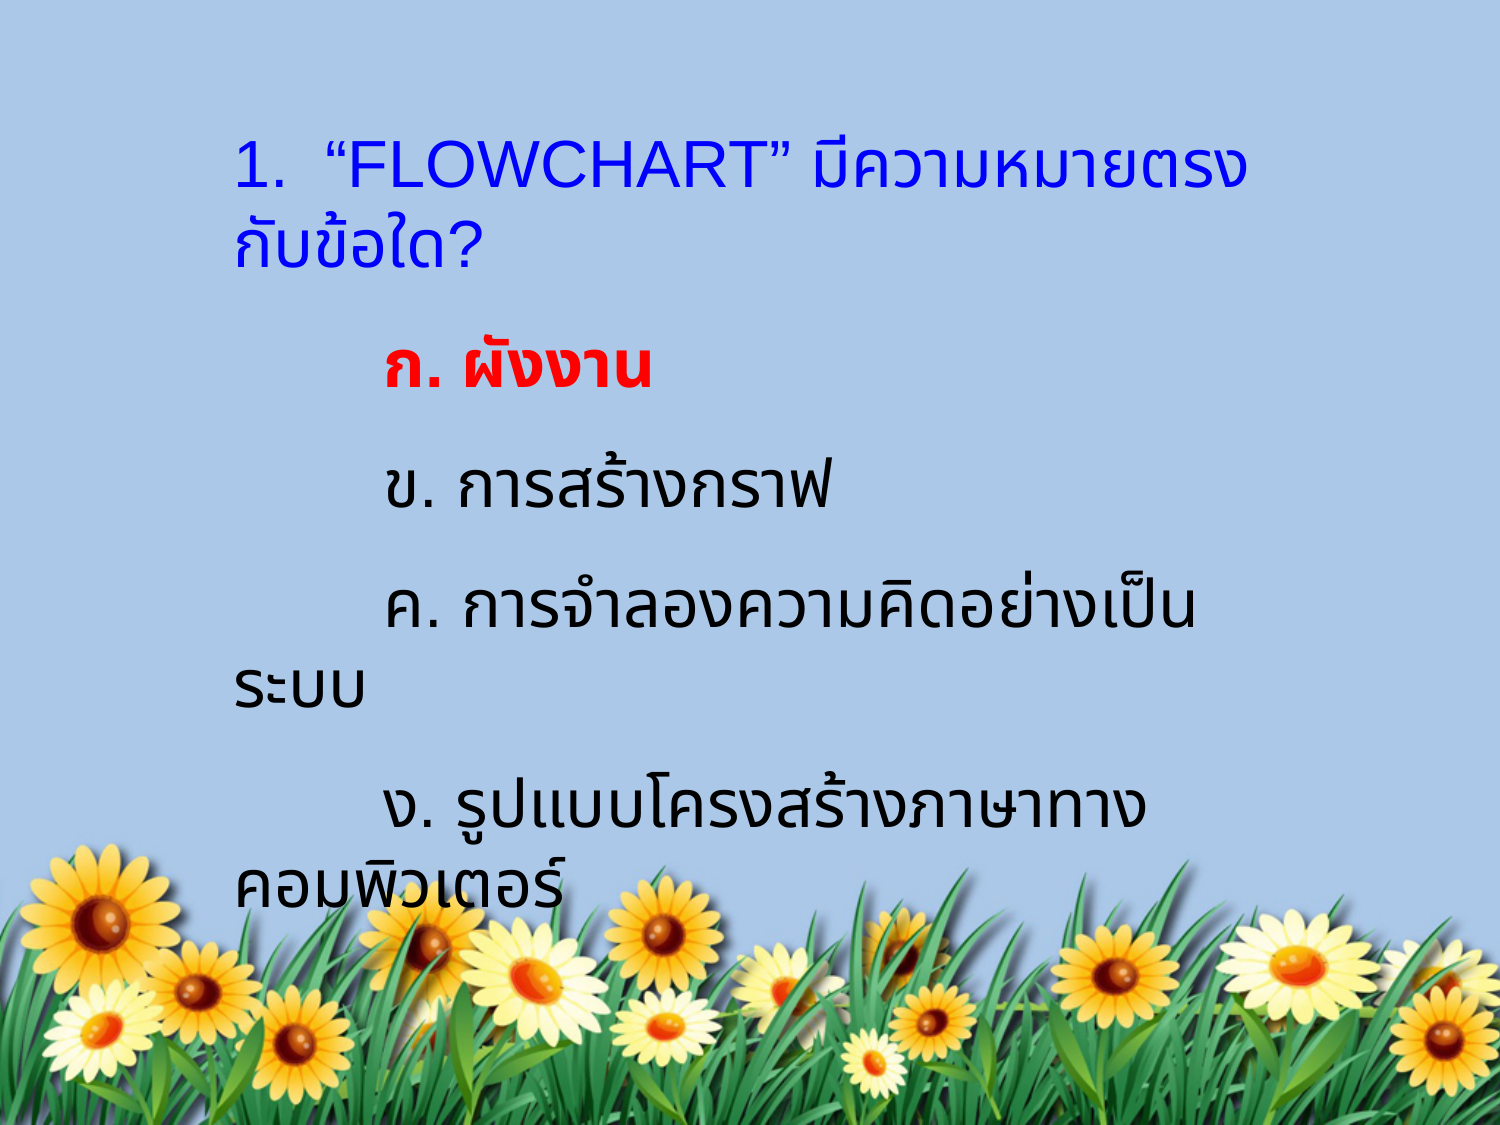

1.  “FLOWCHART” มีความหมายตรงกับข้อใด?

	ก. ผังงาน

	ข. การสร้างกราฟ

	ค. การจำลองความคิดอย่างเป็นระบบ

	ง. รูปแบบโครงสร้างภาษาทางคอมพิวเตอร์